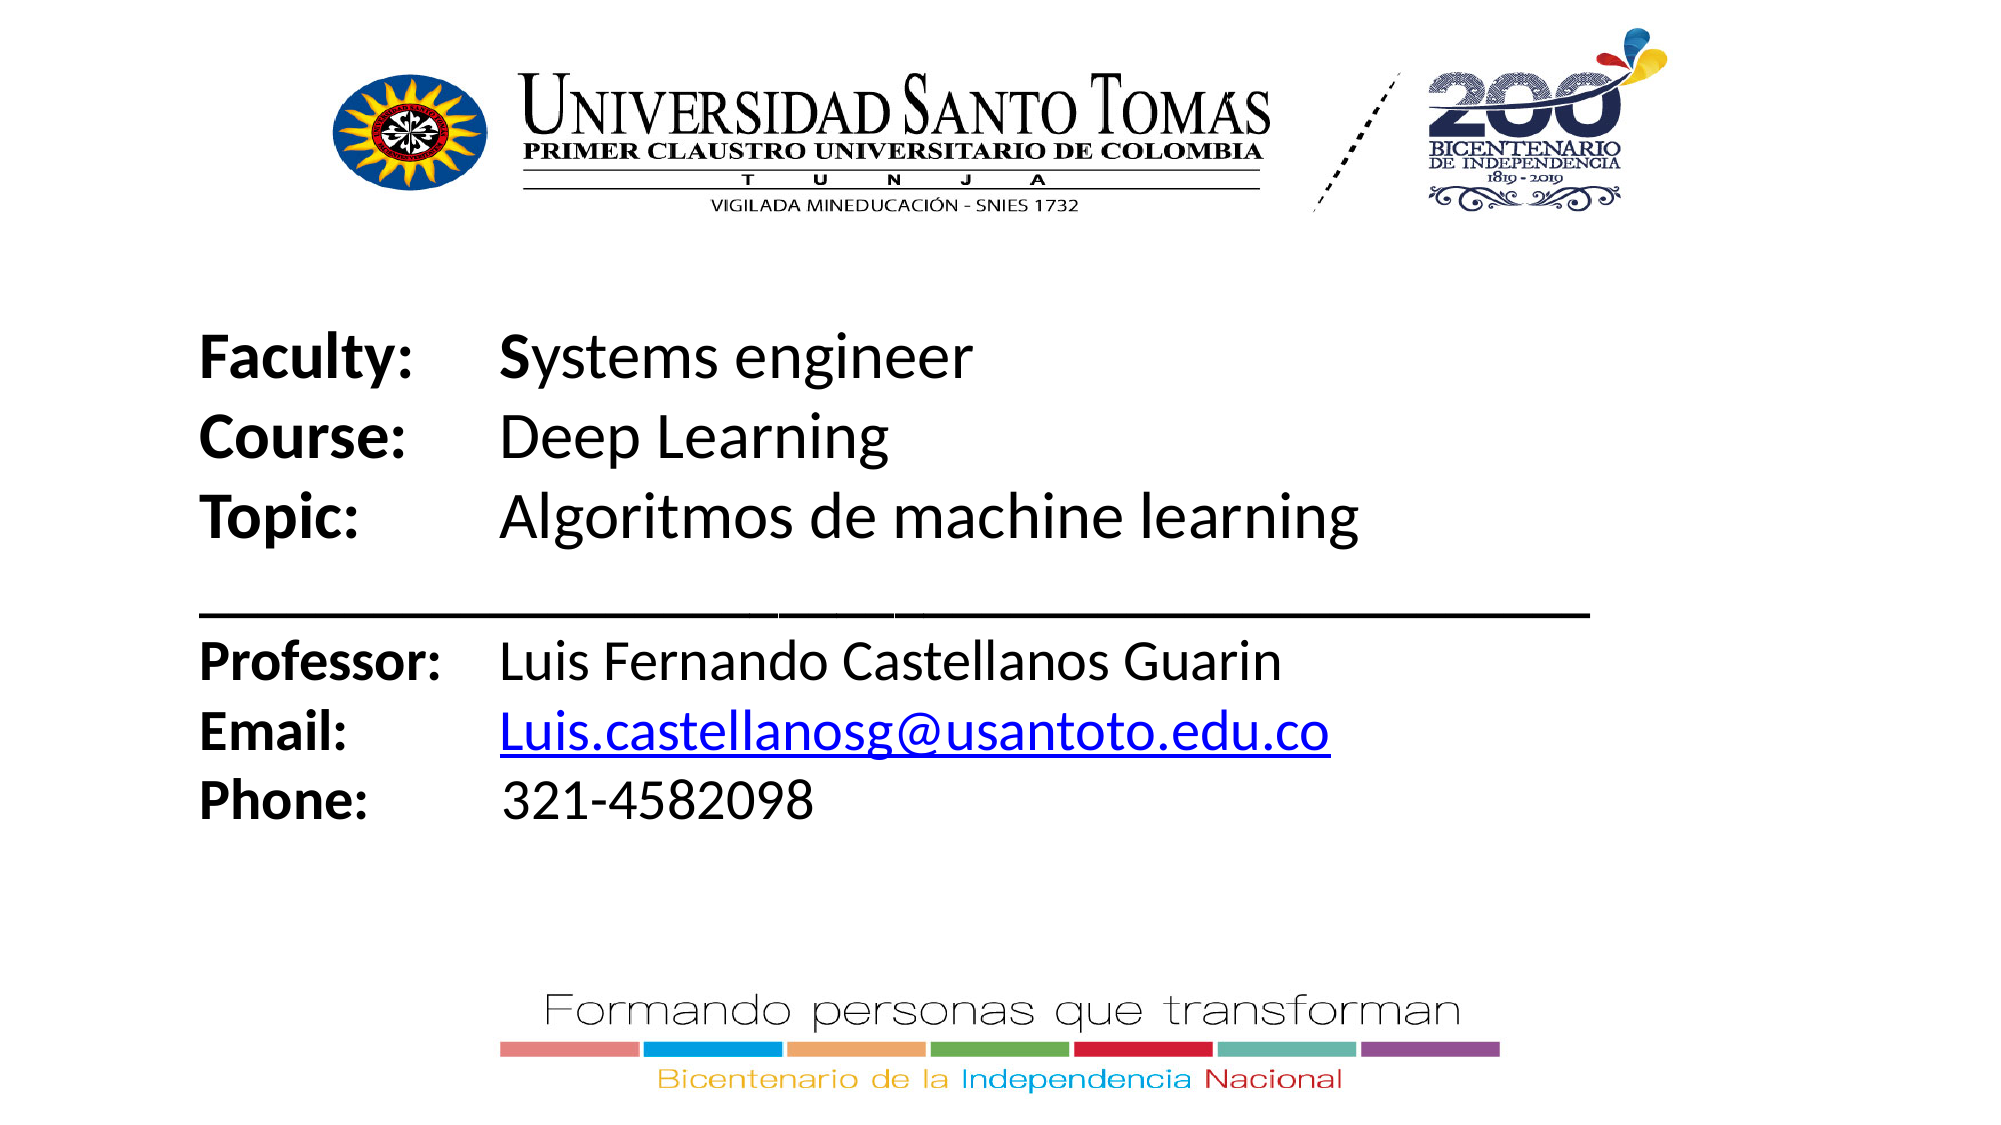

Faculty: 	Systems engineer
Course: 	Deep Learning
Topic:  	Algoritmos de machine learning
________________________________________________
Professor: 	Luis Fernando Castellanos Guarin
Email: 	Luis.castellanosg@usantoto.edu.co
Phone:          321-4582098